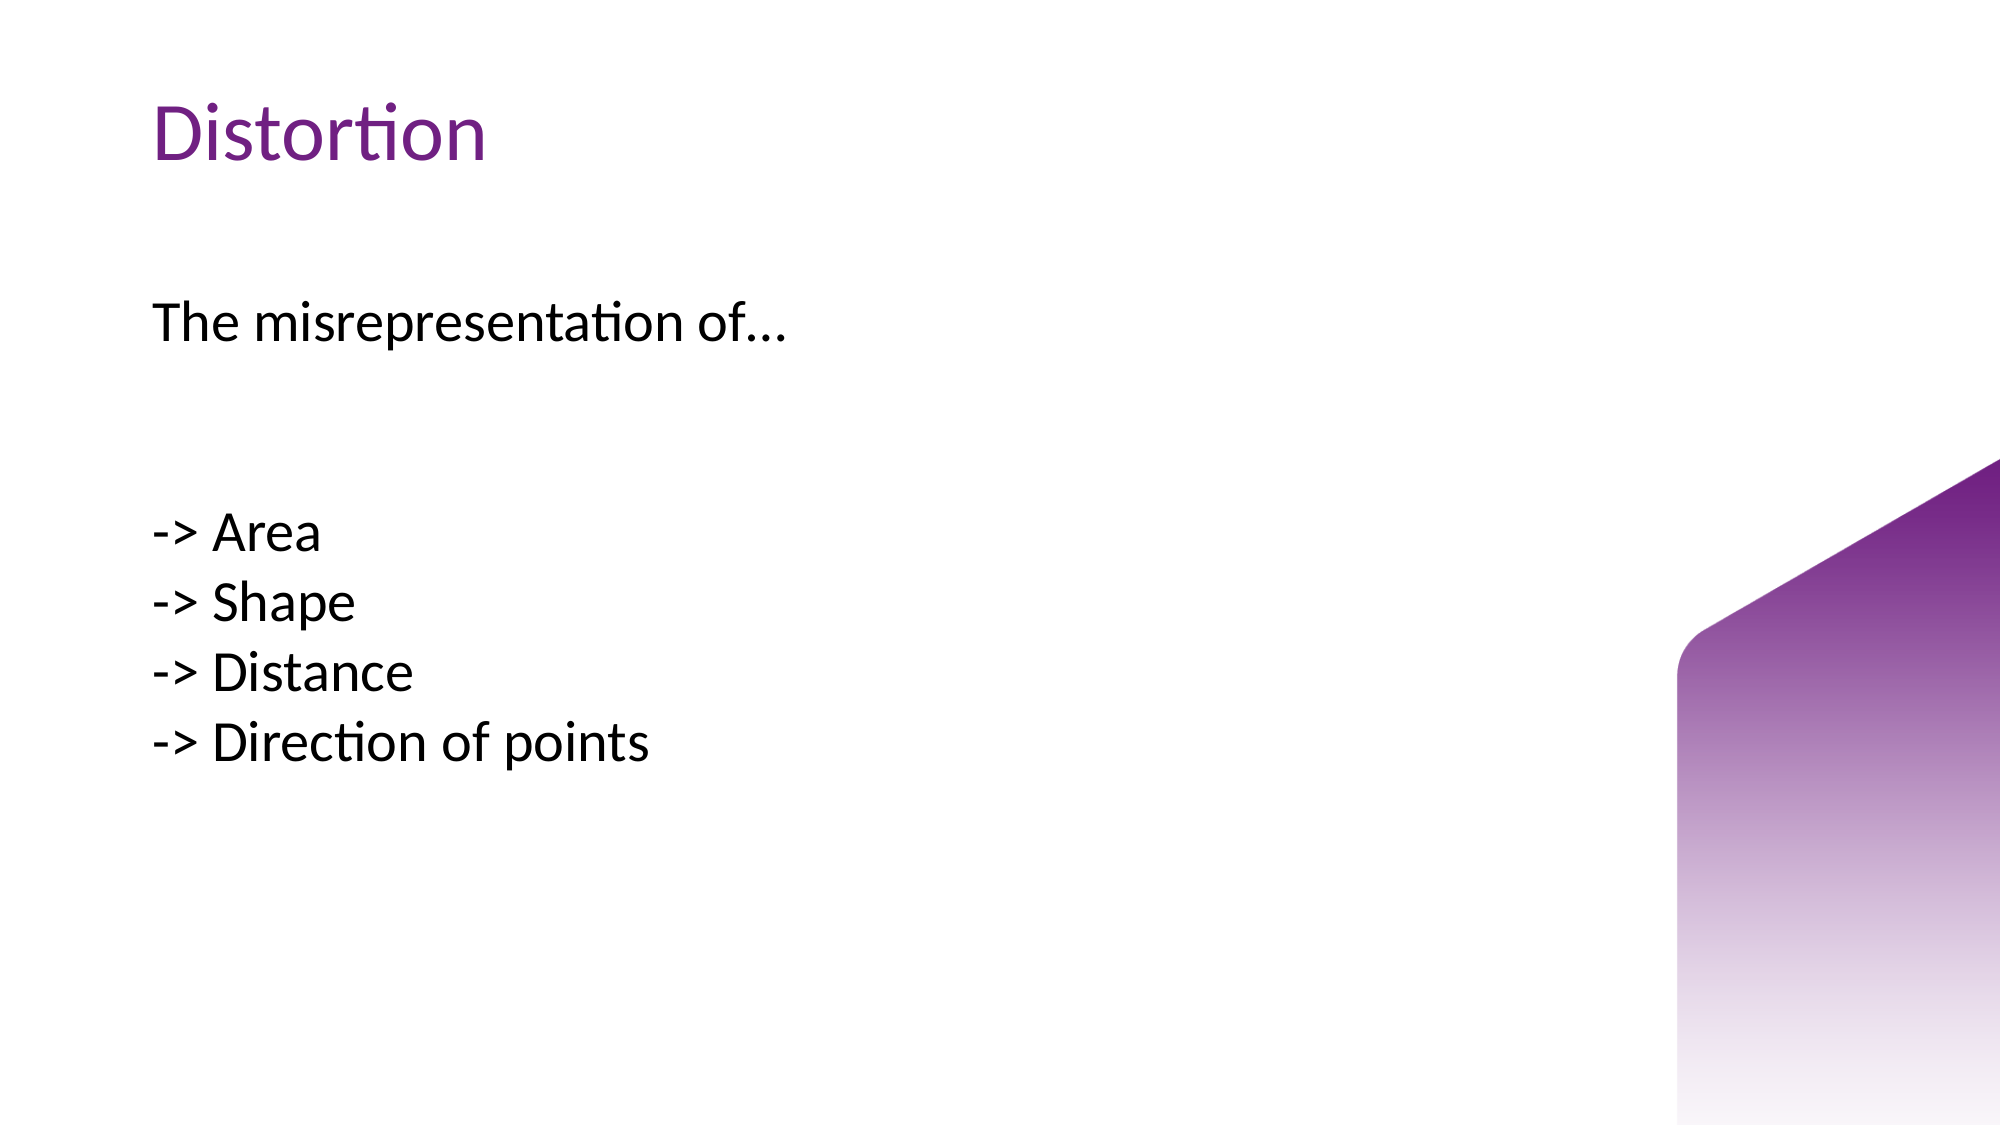

# Distortion
The misrepresentation of…

-> Area
-> Shape
-> Distance
-> Direction of points